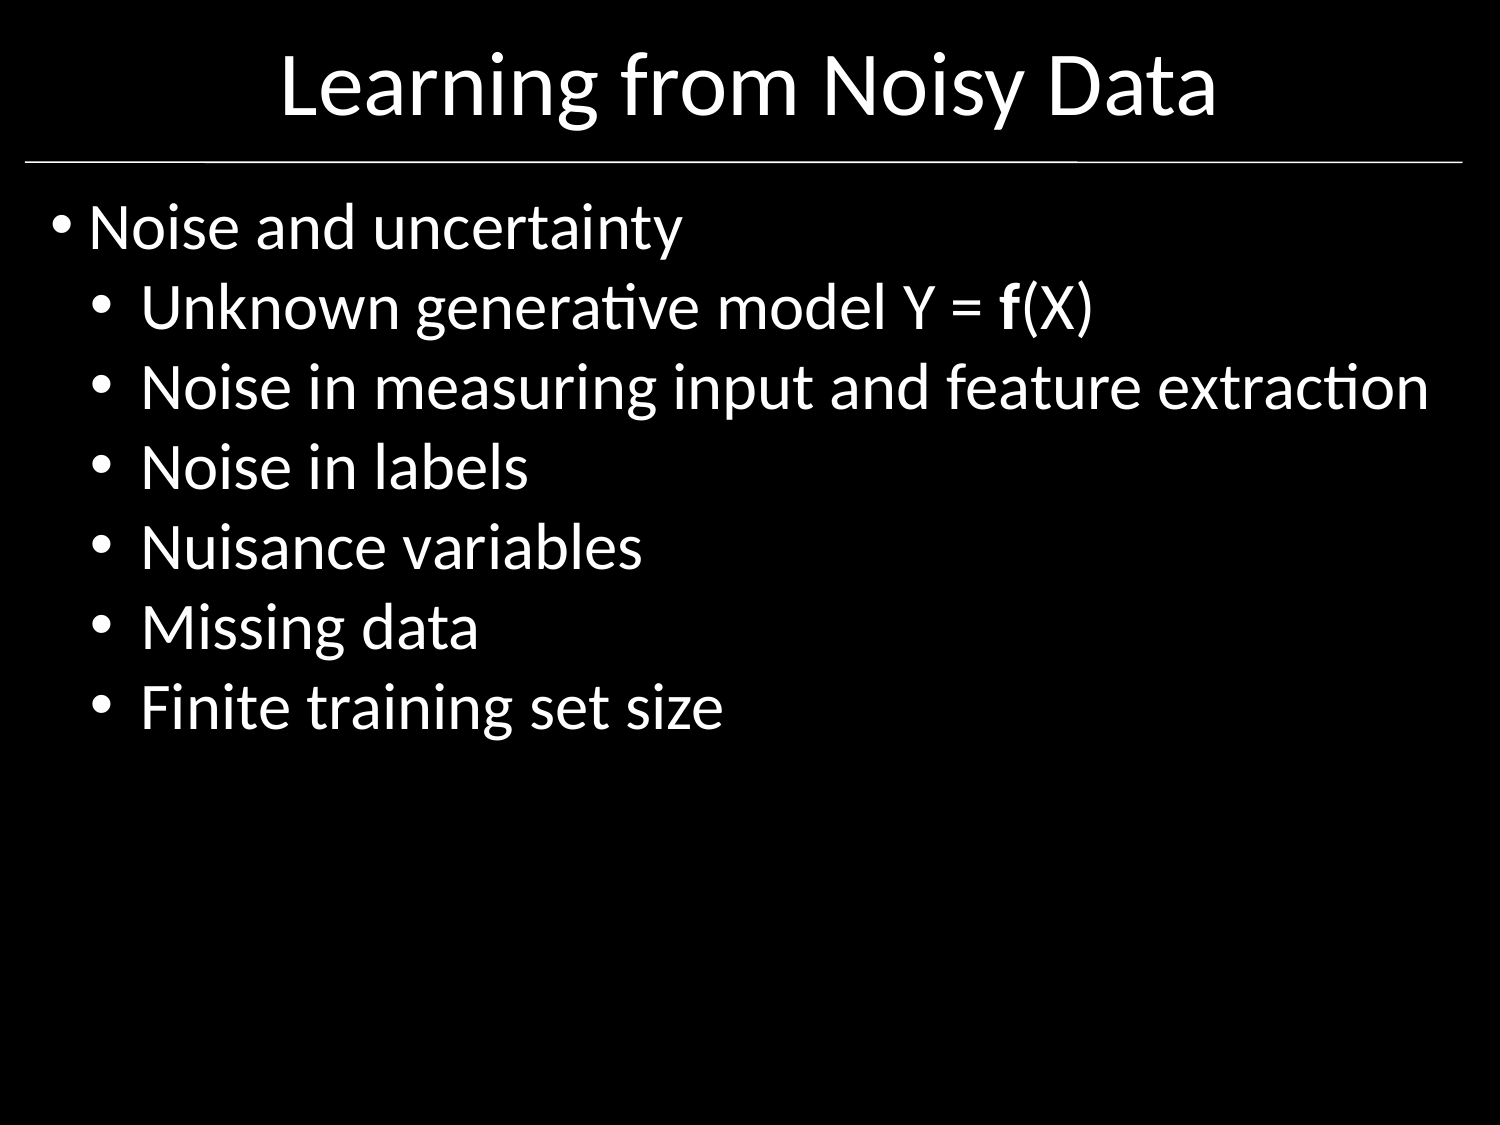

# Learning from Noisy Data

 Noise and uncertainty
 Unknown generative model Y = f(X)
 Noise in measuring input and feature extraction
 Noise in labels
 Nuisance variables
 Missing data
 Finite training set size